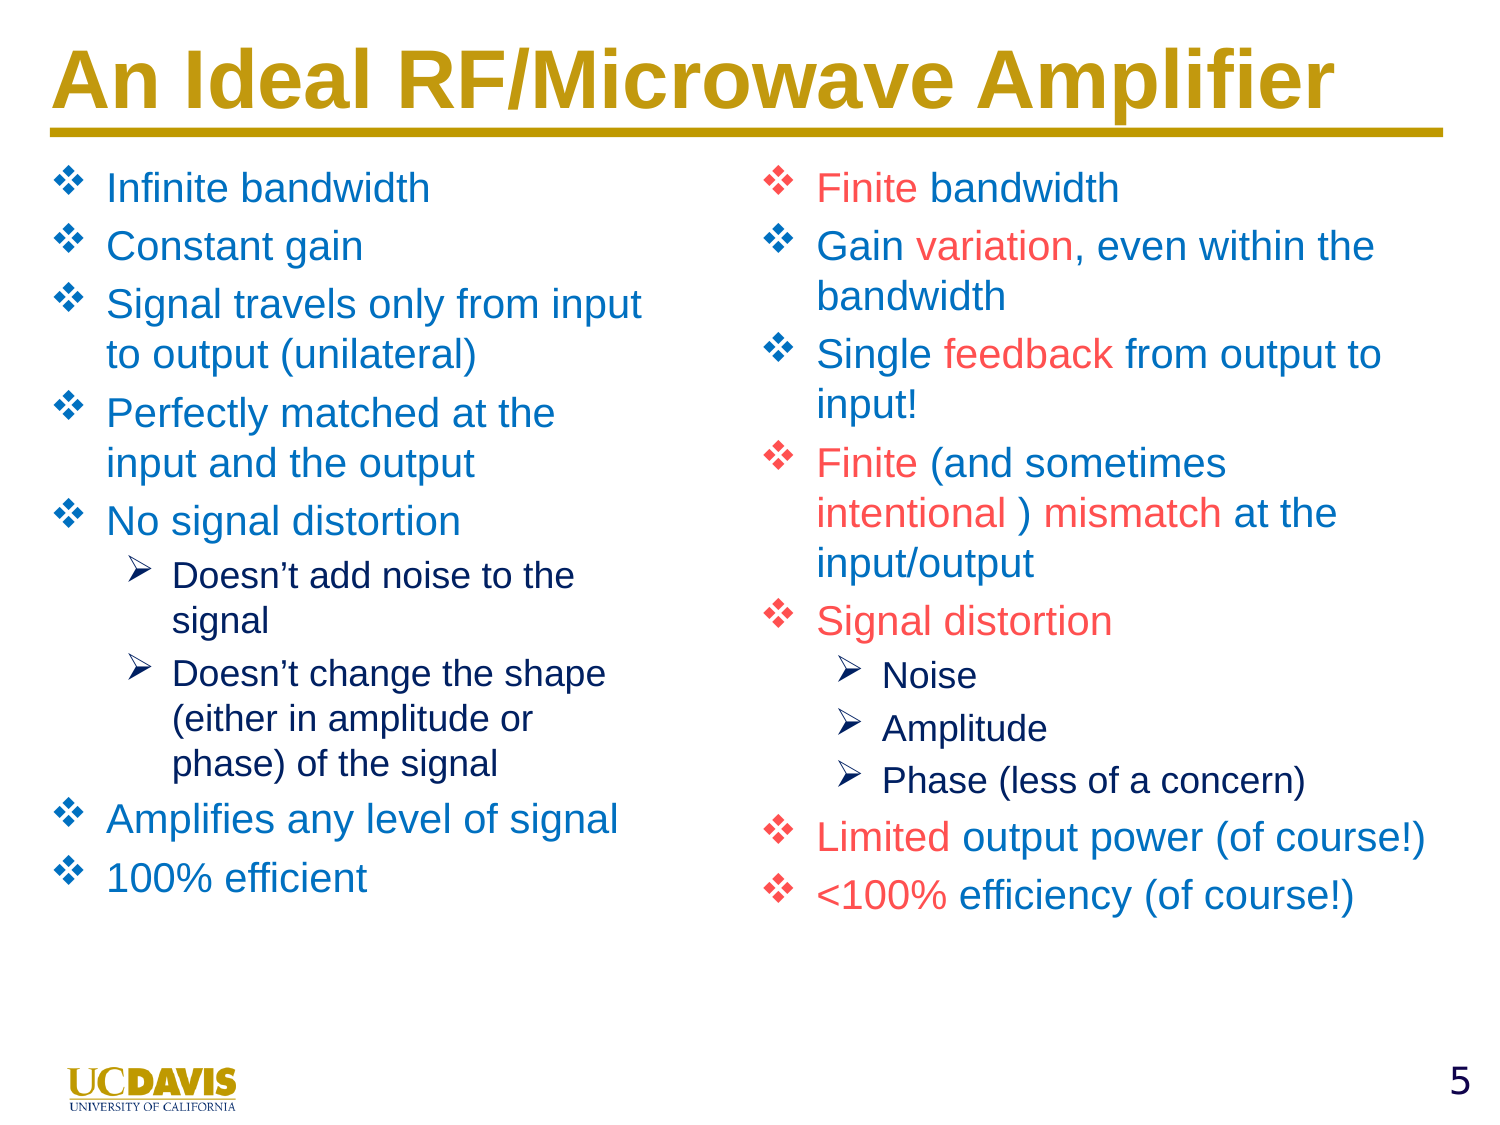

# An Ideal RF/Microwave Amplifier
Infinite bandwidth
Constant gain
Signal travels only from input to output (unilateral)
Perfectly matched at the input and the output
No signal distortion
Doesn’t add noise to the signal
Doesn’t change the shape (either in amplitude or phase) of the signal
Amplifies any level of signal
100% efficient

Finite bandwidth
Gain variation, even within the bandwidth
Single feedback from output to input!
Finite (and sometimes intentional ) mismatch at the input/output
Signal distortion
Noise
Amplitude
Phase (less of a concern)
Limited output power (of course!)
<100% efficiency (of course!)